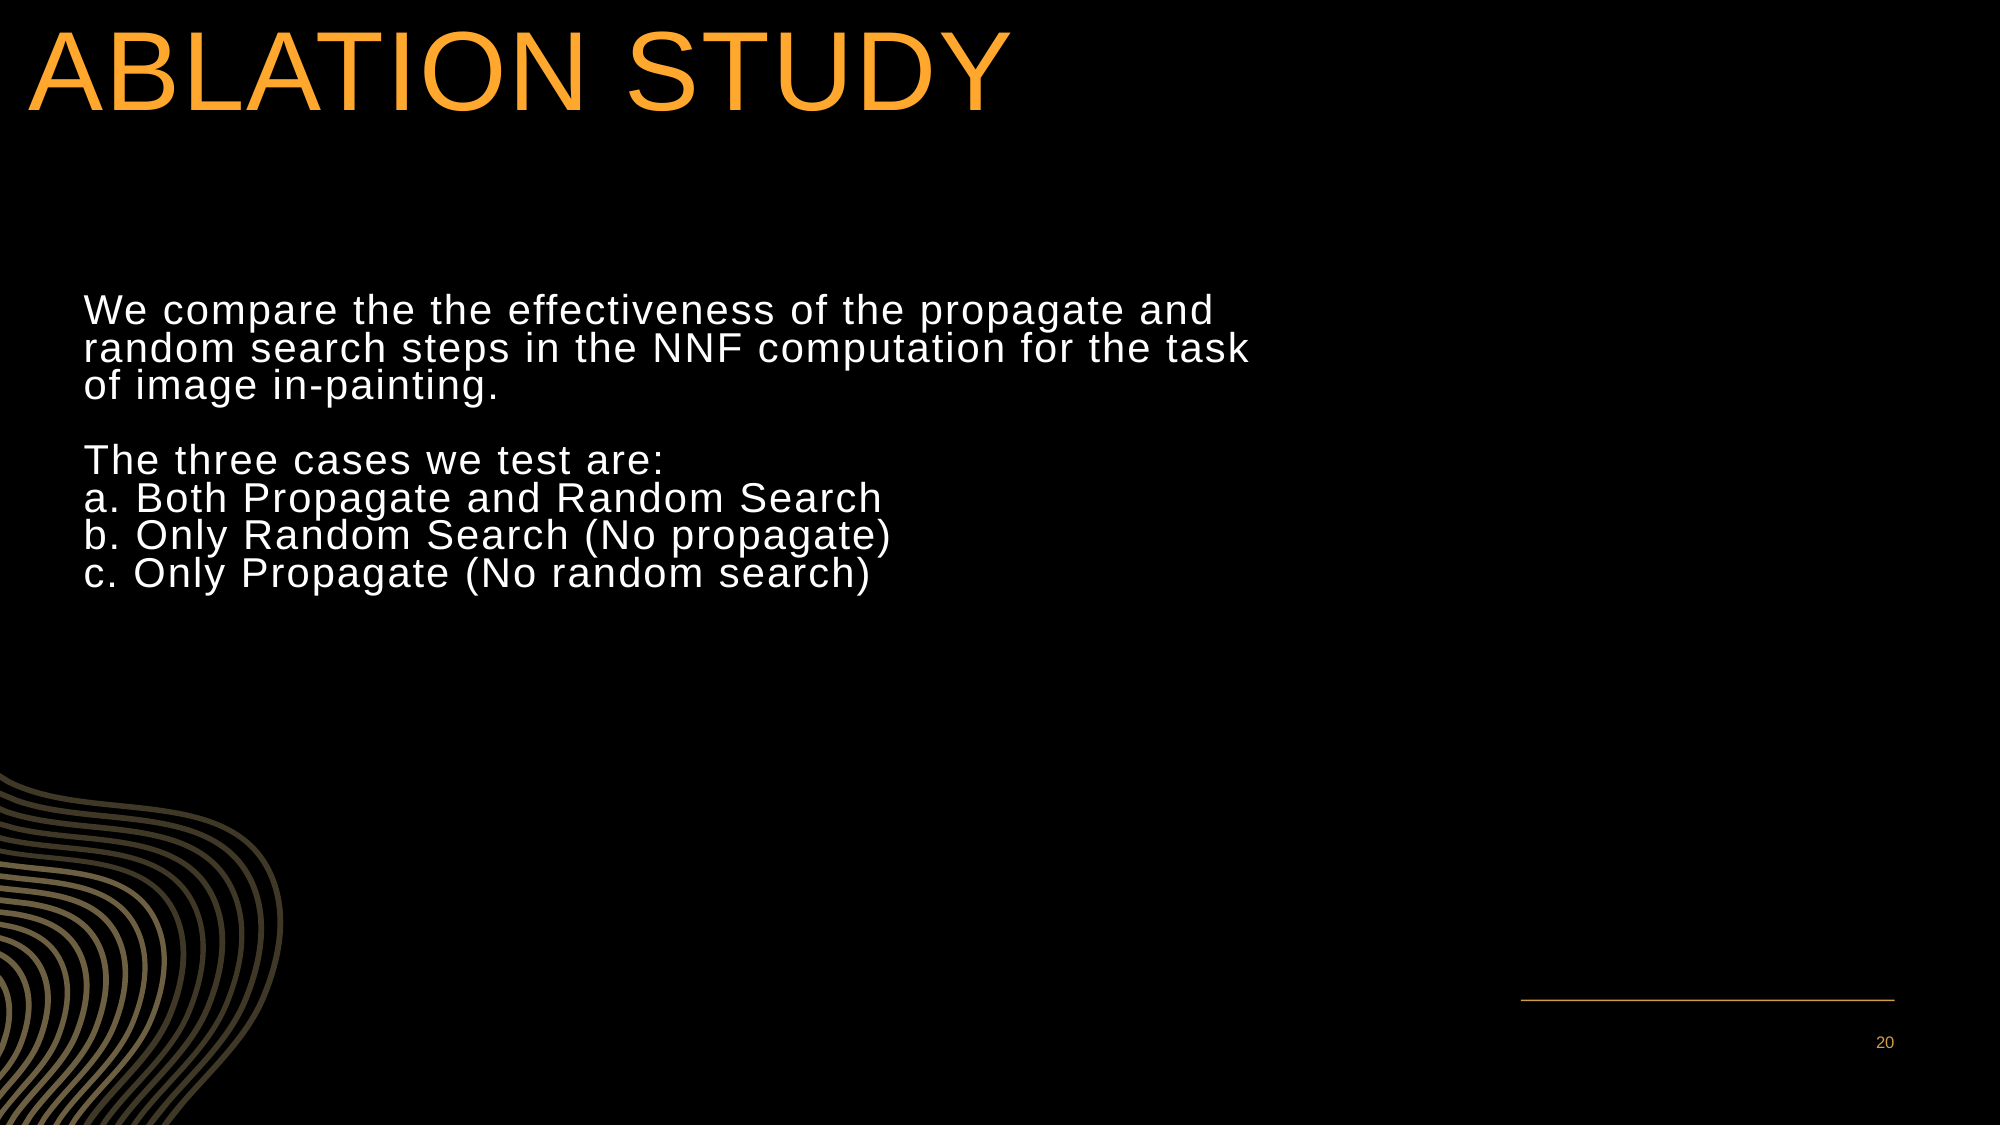

# ABLATION STUDY
We compare the the effectiveness of the propagate and random search steps in the NNF computation for the task of image in-painting.

The three cases we test are:
a. Both Propagate and Random Search
b. Only Random Search (No propagate)
c. Only Propagate (No random search)

20